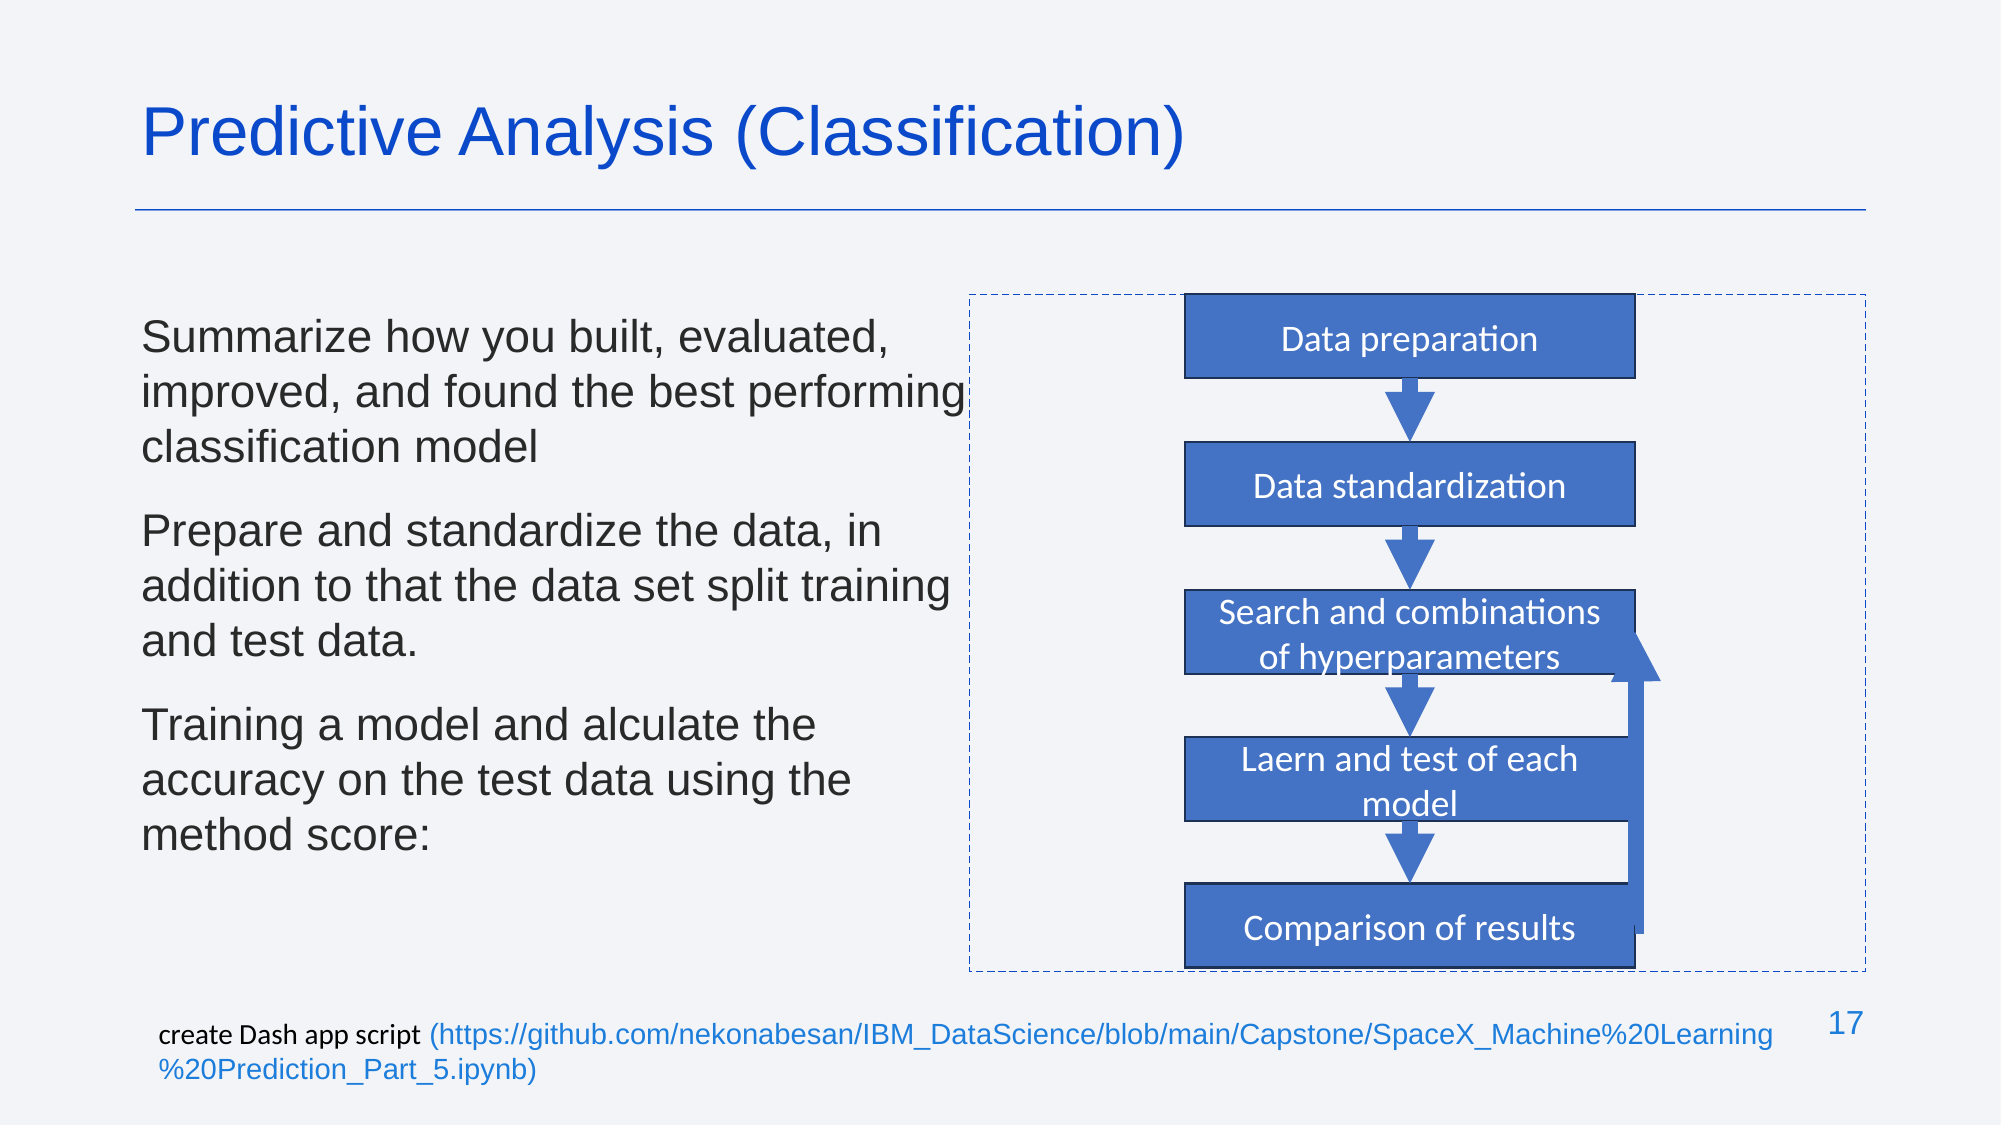

Predictive Analysis (Classification)

Data preparation
Summarize how you built, evaluated, improved, and found the best performing classification model
Prepare and standardize the data, in addition to that the data set split training and test data.
Training a model and alculate the accuracy on the test data using the method score:
Data standardization
Search and combinations of hyperparameters
Laern and test of each model
Comparison of results
17
create Dash app script (https://github.com/nekonabesan/IBM_DataScience/blob/main/Capstone/SpaceX_Machine%20Learning%20Prediction_Part_5.ipynb)